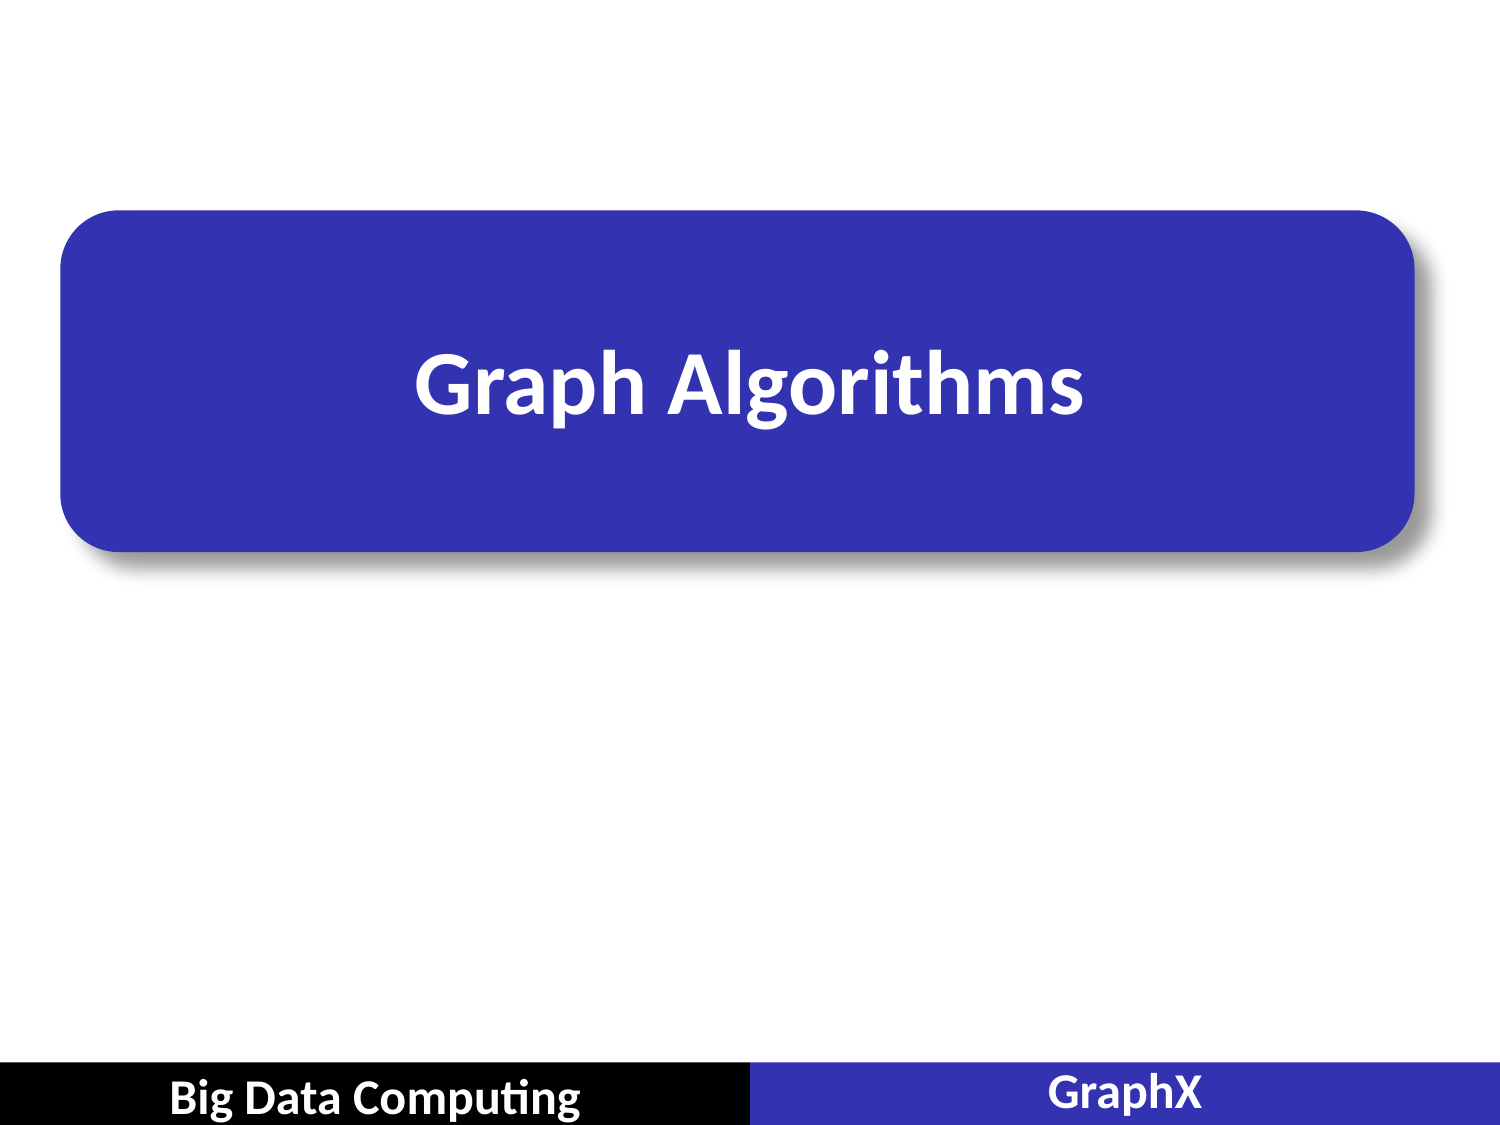

# Graph Algorithms
GraphX
Big Data Computing